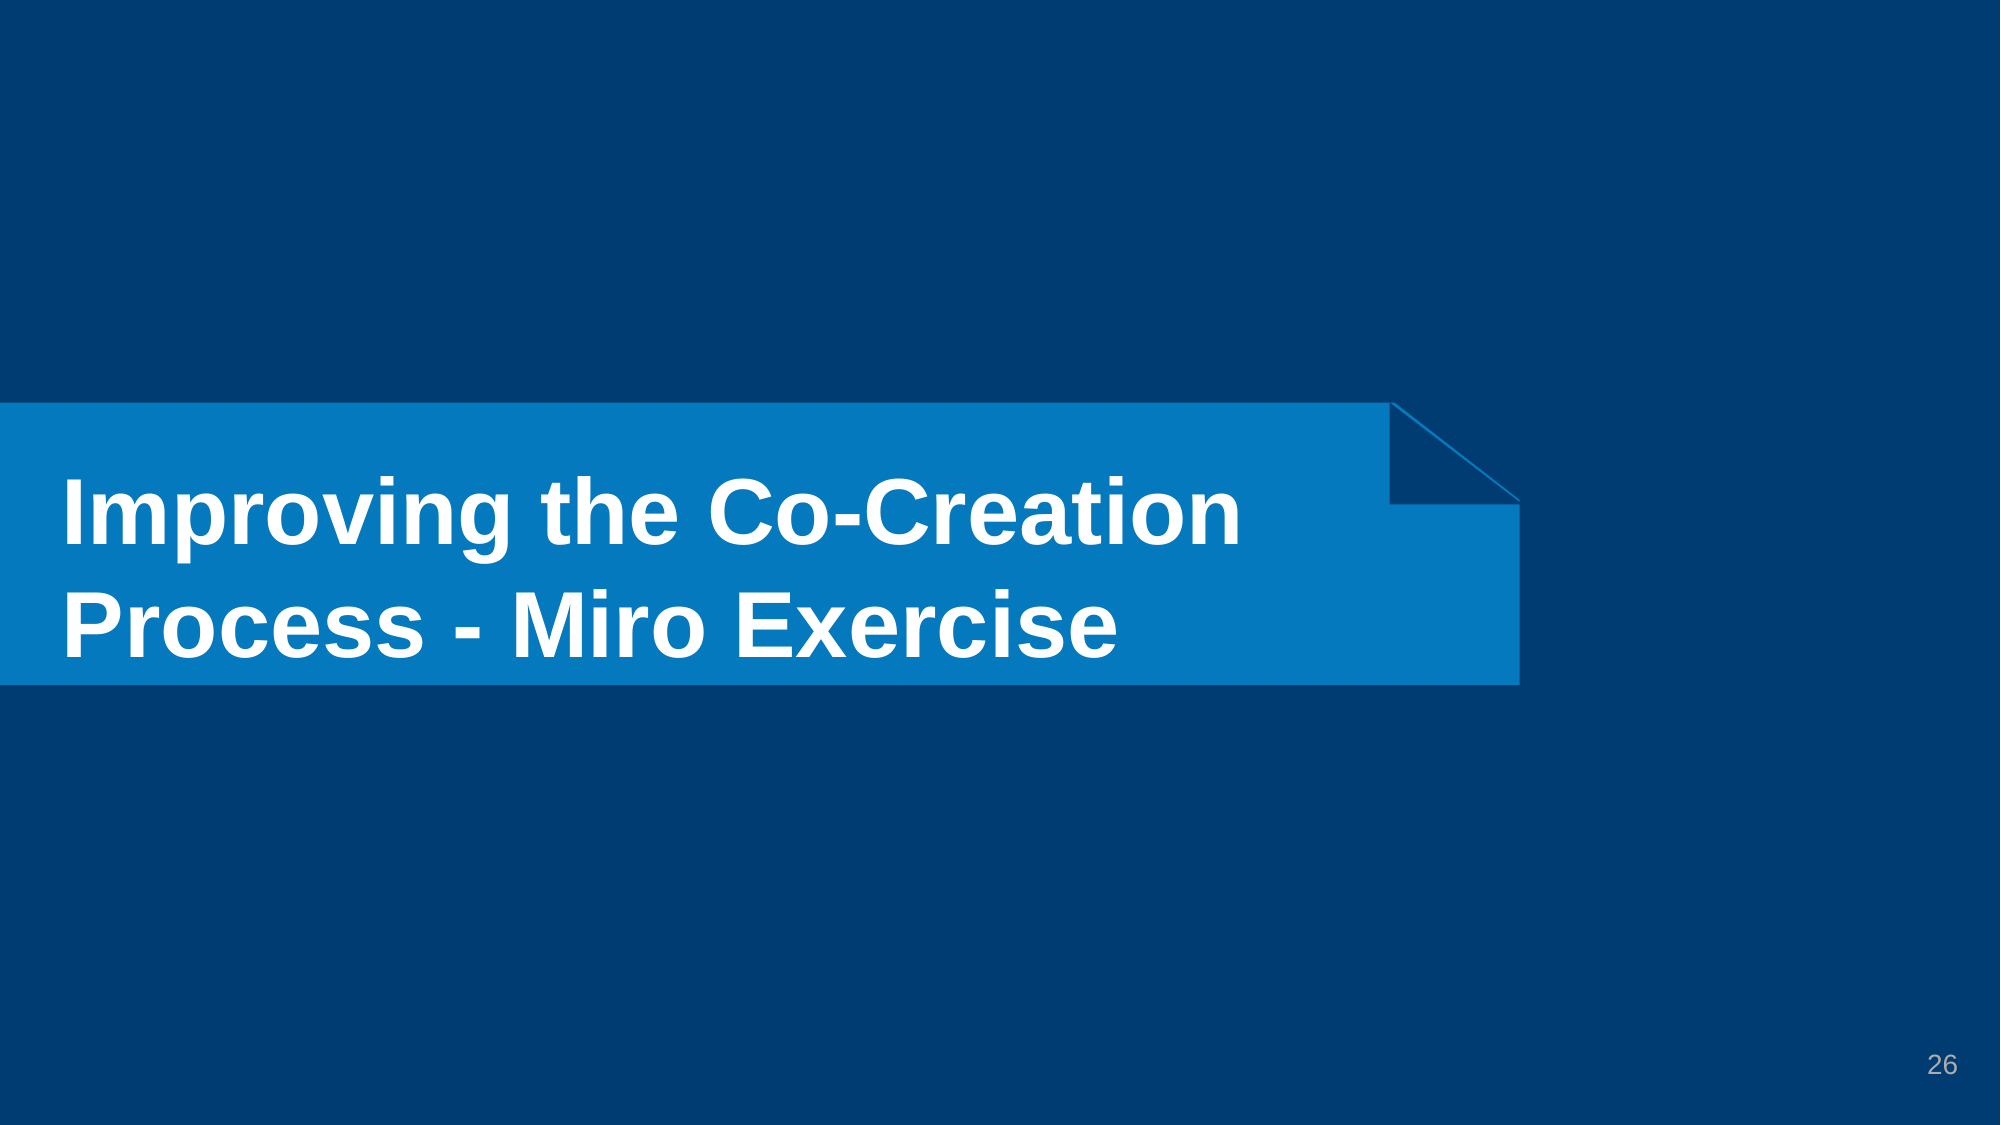

# Improving the Co-Creation Process - Miro Exercise
26